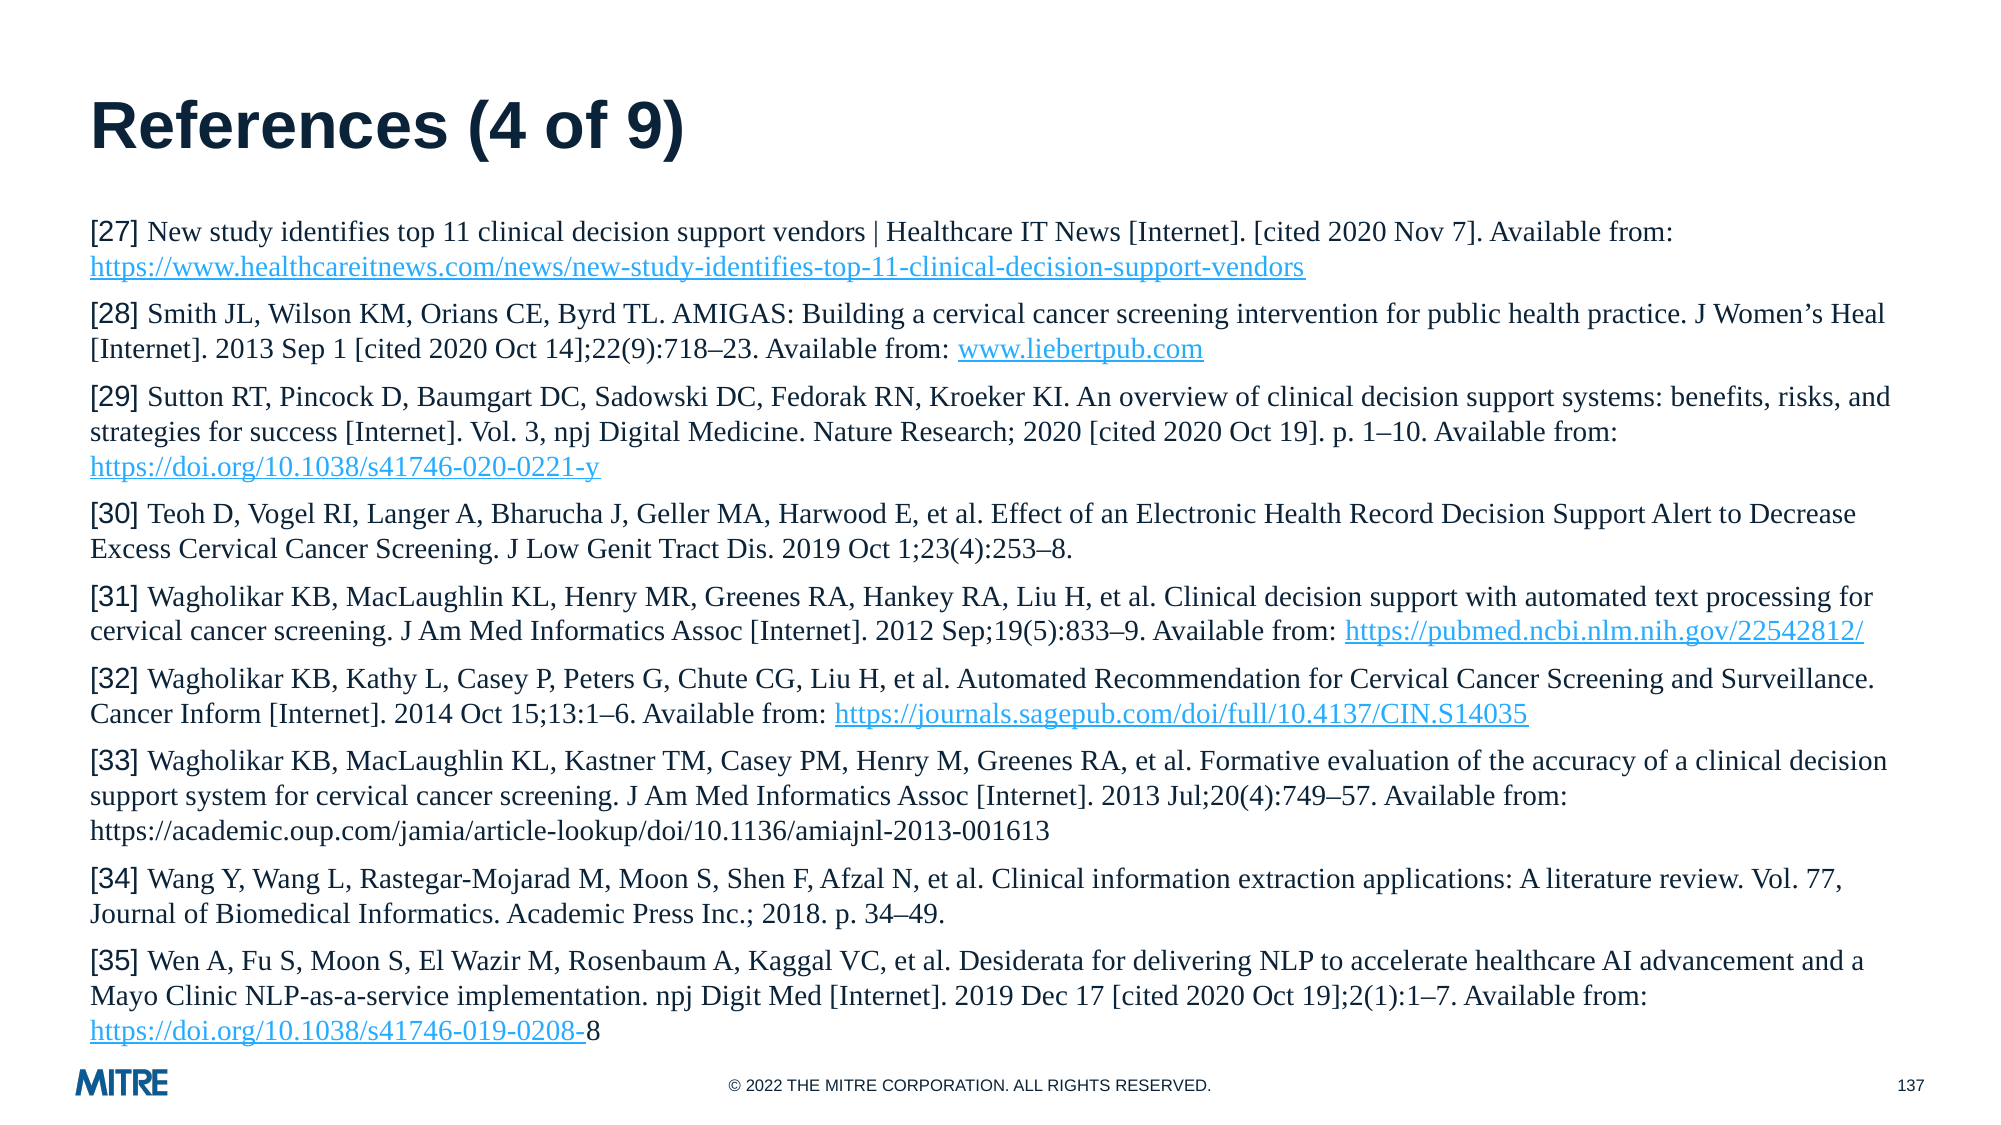

# References (4 of 9)
[27] New study identifies top 11 clinical decision support vendors | Healthcare IT News [Internet]. [cited 2020 Nov 7]. Available from: https://www.healthcareitnews.com/news/new-study-identifies-top-11-clinical-decision-support-vendors
[28] Smith JL, Wilson KM, Orians CE, Byrd TL. AMIGAS: Building a cervical cancer screening intervention for public health practice. J Women’s Heal [Internet]. 2013 Sep 1 [cited 2020 Oct 14];22(9):718–23. Available from: www.liebertpub.com
[29] Sutton RT, Pincock D, Baumgart DC, Sadowski DC, Fedorak RN, Kroeker KI. An overview of clinical decision support systems: benefits, risks, and strategies for success [Internet]. Vol. 3, npj Digital Medicine. Nature Research; 2020 [cited 2020 Oct 19]. p. 1–10. Available from: https://doi.org/10.1038/s41746-020-0221-y
[30] Teoh D, Vogel RI, Langer A, Bharucha J, Geller MA, Harwood E, et al. Effect of an Electronic Health Record Decision Support Alert to Decrease Excess Cervical Cancer Screening. J Low Genit Tract Dis. 2019 Oct 1;23(4):253–8.
[31] Wagholikar KB, MacLaughlin KL, Henry MR, Greenes RA, Hankey RA, Liu H, et al. Clinical decision support with automated text processing for cervical cancer screening. J Am Med Informatics Assoc [Internet]. 2012 Sep;19(5):833–9. Available from: https://pubmed.ncbi.nlm.nih.gov/22542812/
[32] Wagholikar KB, Kathy L, Casey P, Peters G, Chute CG, Liu H, et al. Automated Recommendation for Cervical Cancer Screening and Surveillance. Cancer Inform [Internet]. 2014 Oct 15;13:1–6. Available from: https://journals.sagepub.com/doi/full/10.4137/CIN.S14035
[33] Wagholikar KB, MacLaughlin KL, Kastner TM, Casey PM, Henry M, Greenes RA, et al. Formative evaluation of the accuracy of a clinical decision support system for cervical cancer screening. J Am Med Informatics Assoc [Internet]. 2013 Jul;20(4):749–57. Available from: https://academic.oup.com/jamia/article-lookup/doi/10.1136/amiajnl-2013-001613
[34] Wang Y, Wang L, Rastegar-Mojarad M, Moon S, Shen F, Afzal N, et al. Clinical information extraction applications: A literature review. Vol. 77, Journal of Biomedical Informatics. Academic Press Inc.; 2018. p. 34–49.
[35] Wen A, Fu S, Moon S, El Wazir M, Rosenbaum A, Kaggal VC, et al. Desiderata for delivering NLP to accelerate healthcare AI advancement and a Mayo Clinic NLP-as-a-service implementation. npj Digit Med [Internet]. 2019 Dec 17 [cited 2020 Oct 19];2(1):1–7. Available from: https://doi.org/10.1038/s41746-019-0208-8

137